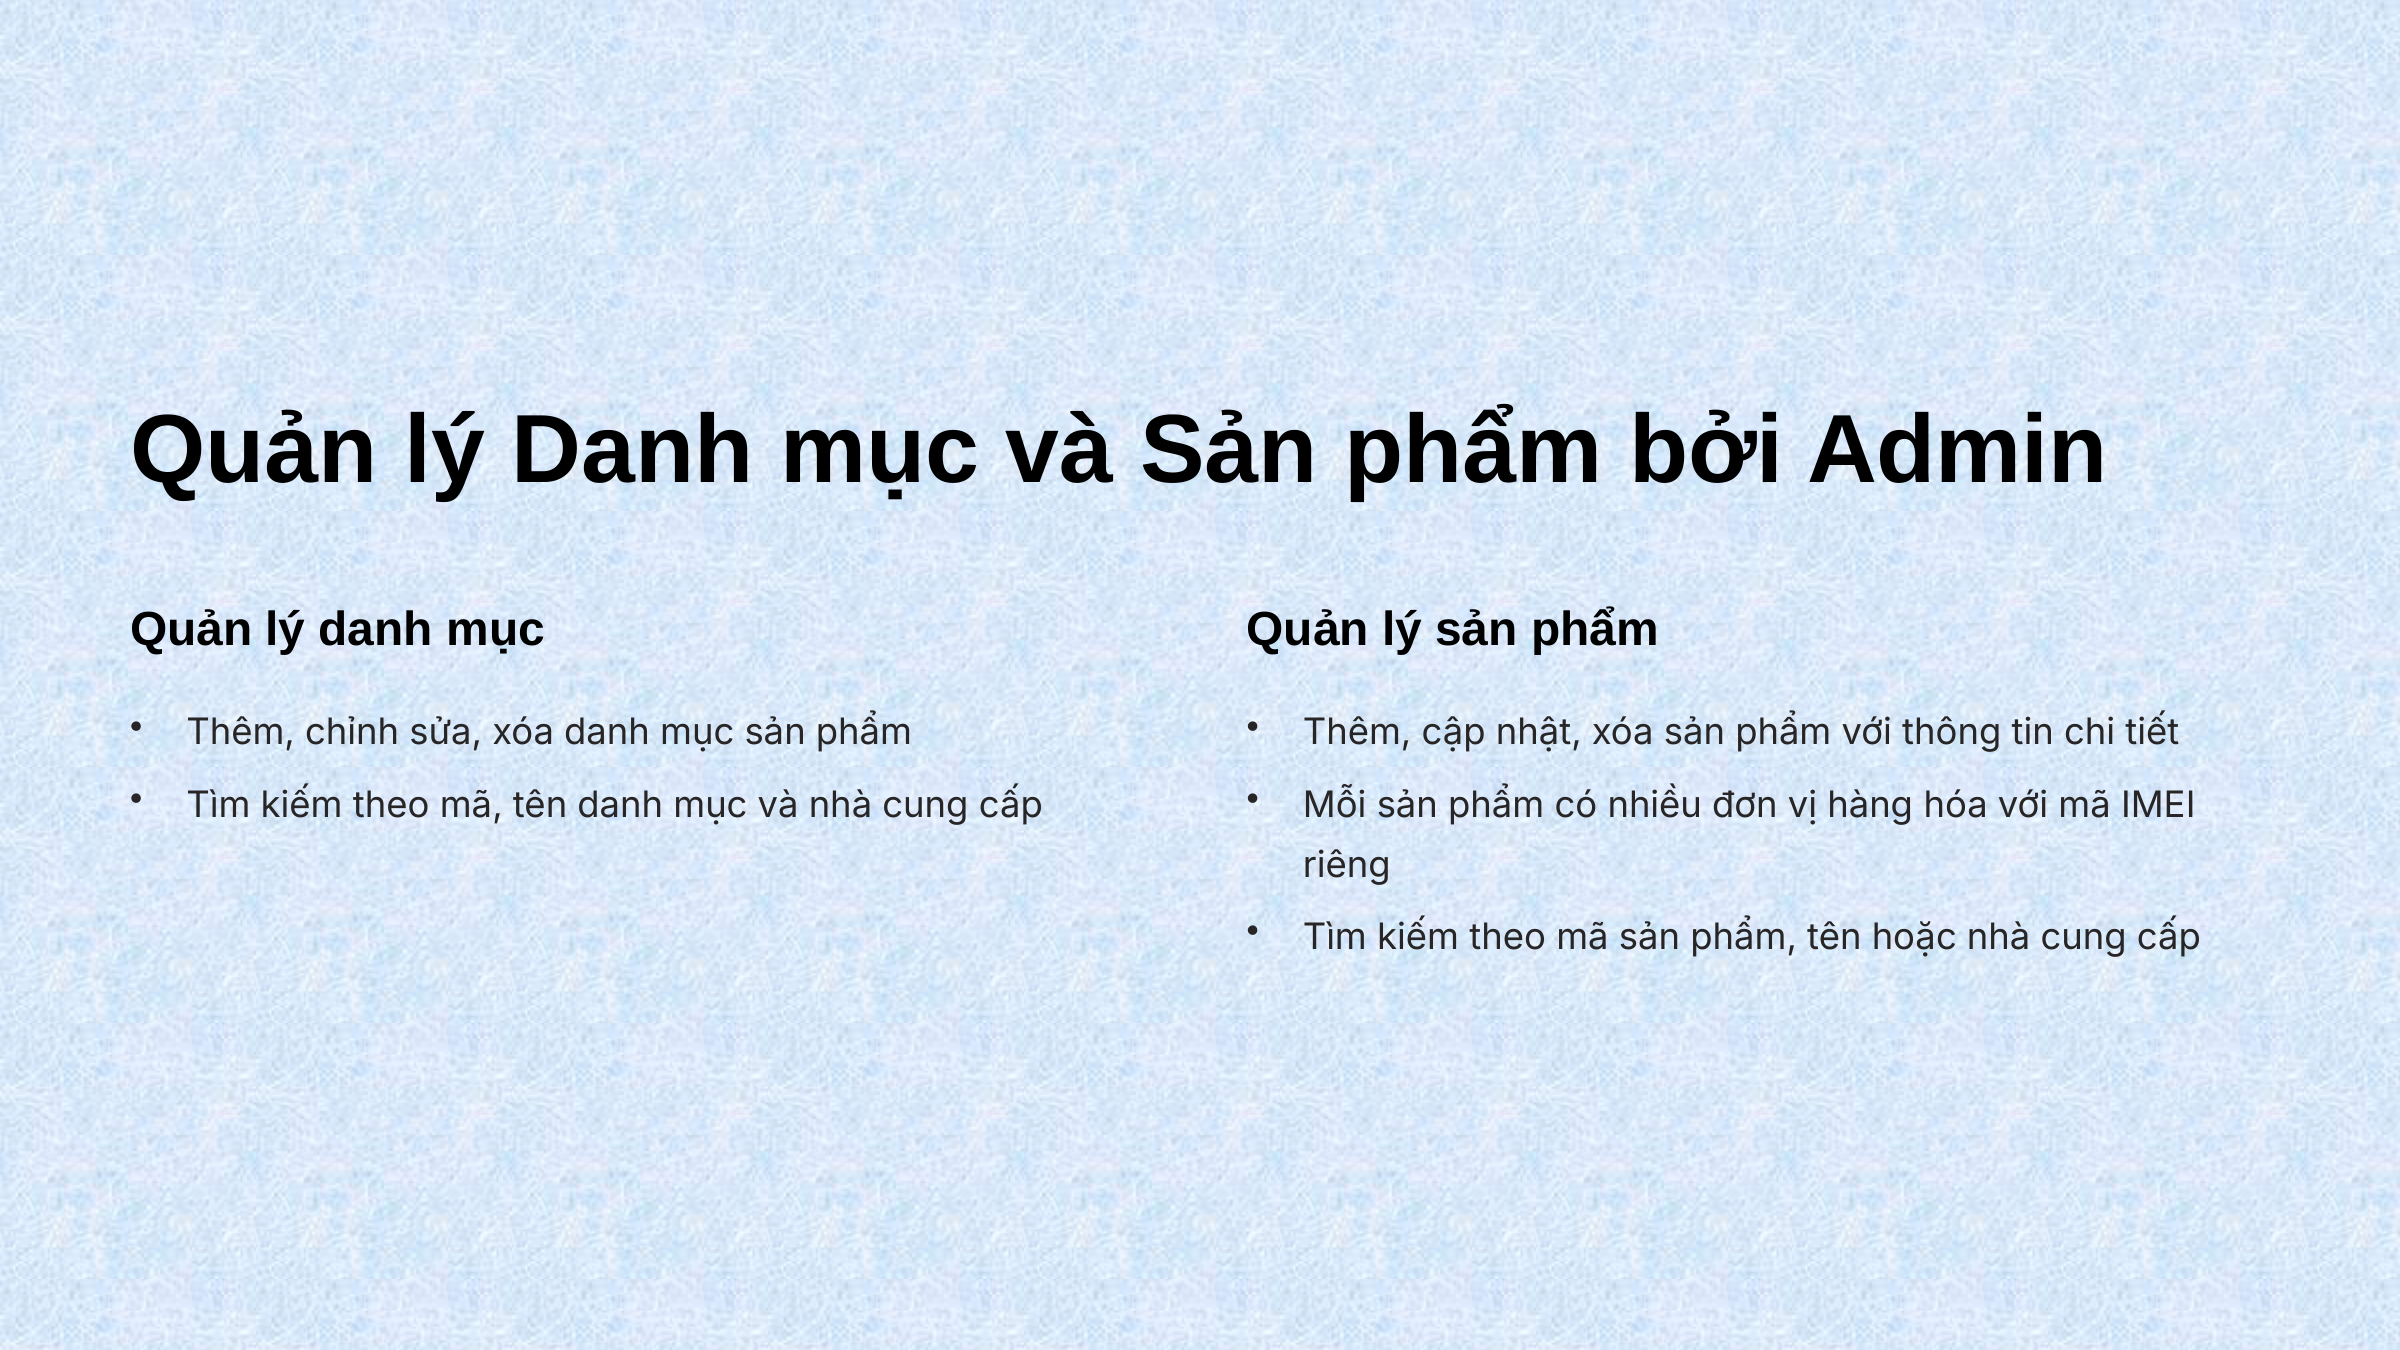

Quản lý Danh mục và Sản phẩm bởi Admin
Quản lý danh mục
Quản lý sản phẩm
Thêm, chỉnh sửa, xóa danh mục sản phẩm
Thêm, cập nhật, xóa sản phẩm với thông tin chi tiết
Tìm kiếm theo mã, tên danh mục và nhà cung cấp
Mỗi sản phẩm có nhiều đơn vị hàng hóa với mã IMEI riêng
Tìm kiếm theo mã sản phẩm, tên hoặc nhà cung cấp